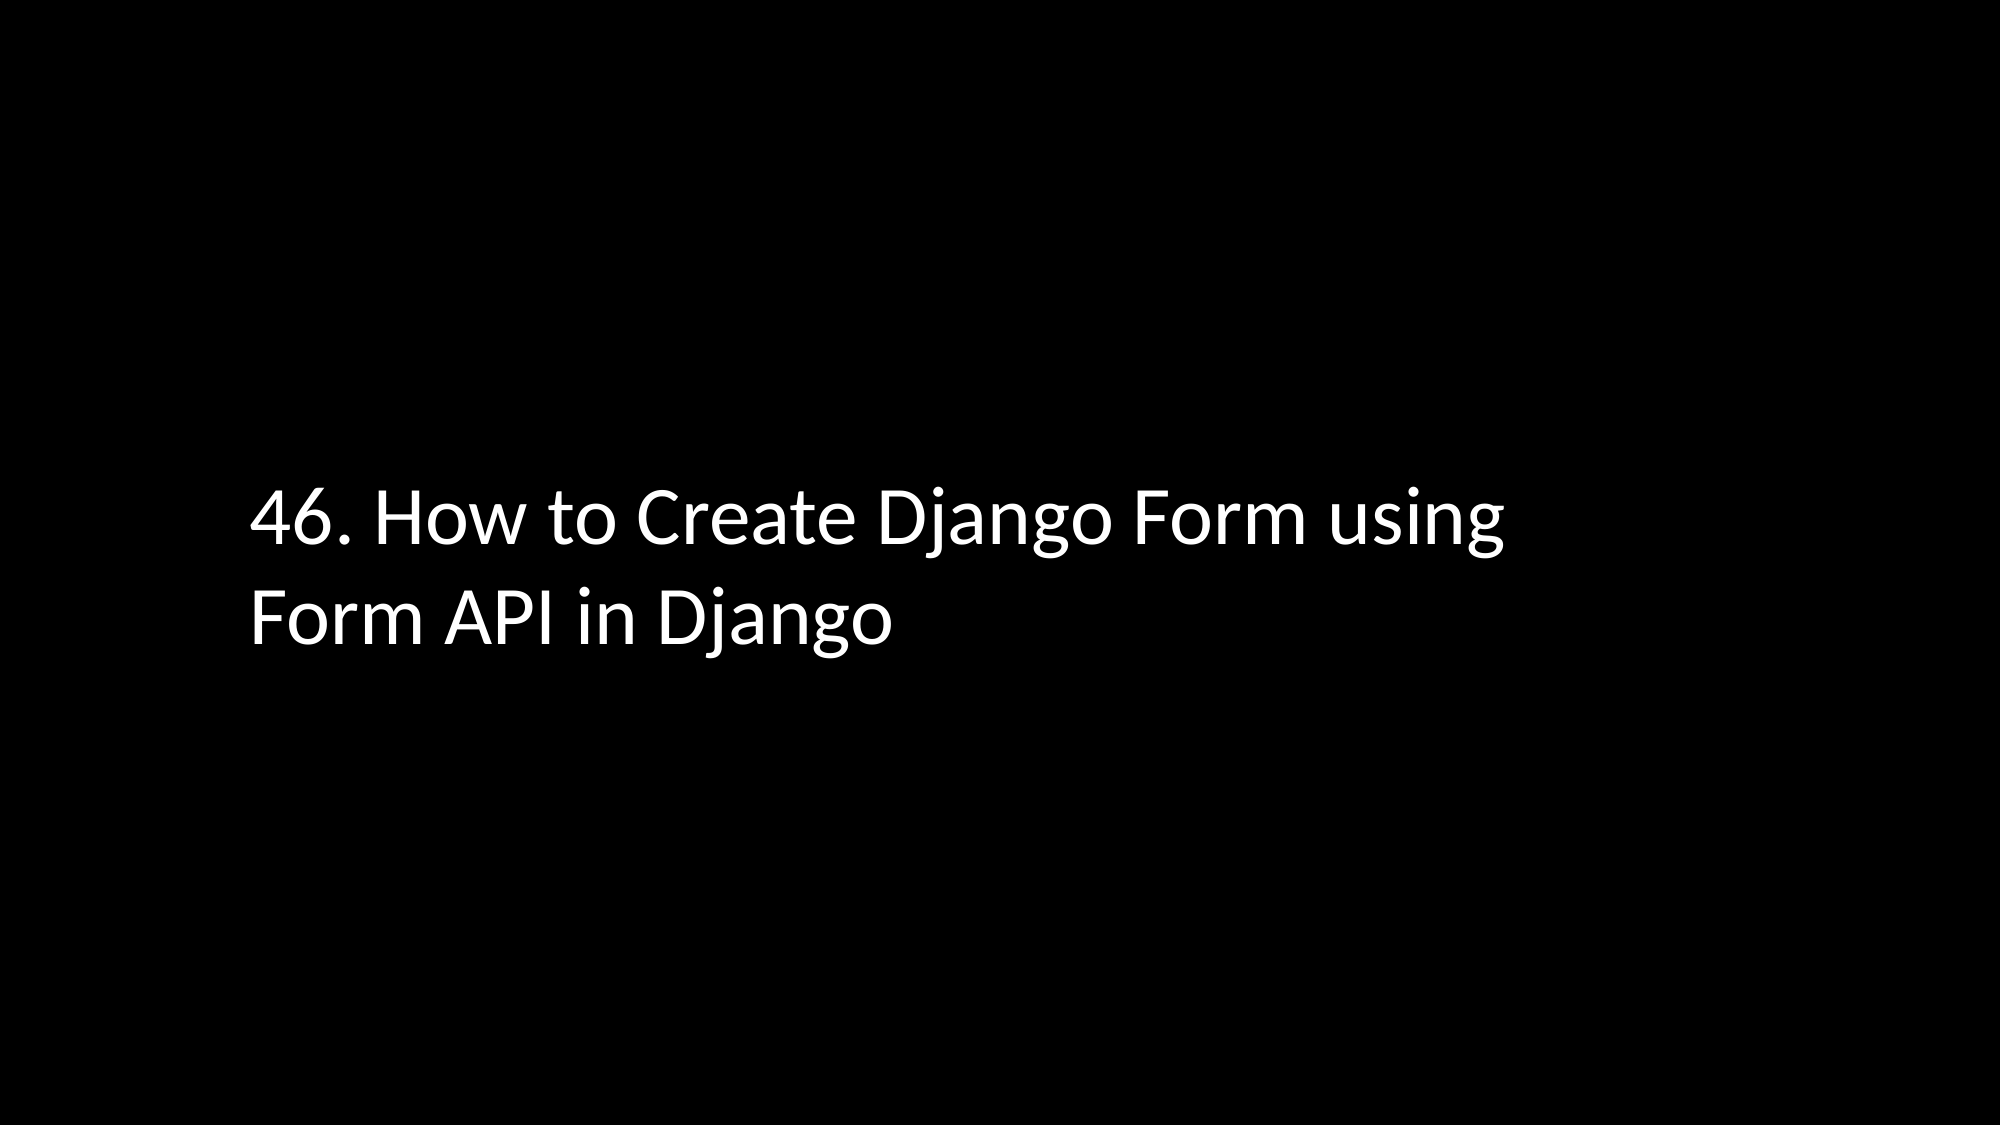

46. How to Create Django Form using Form API in Django